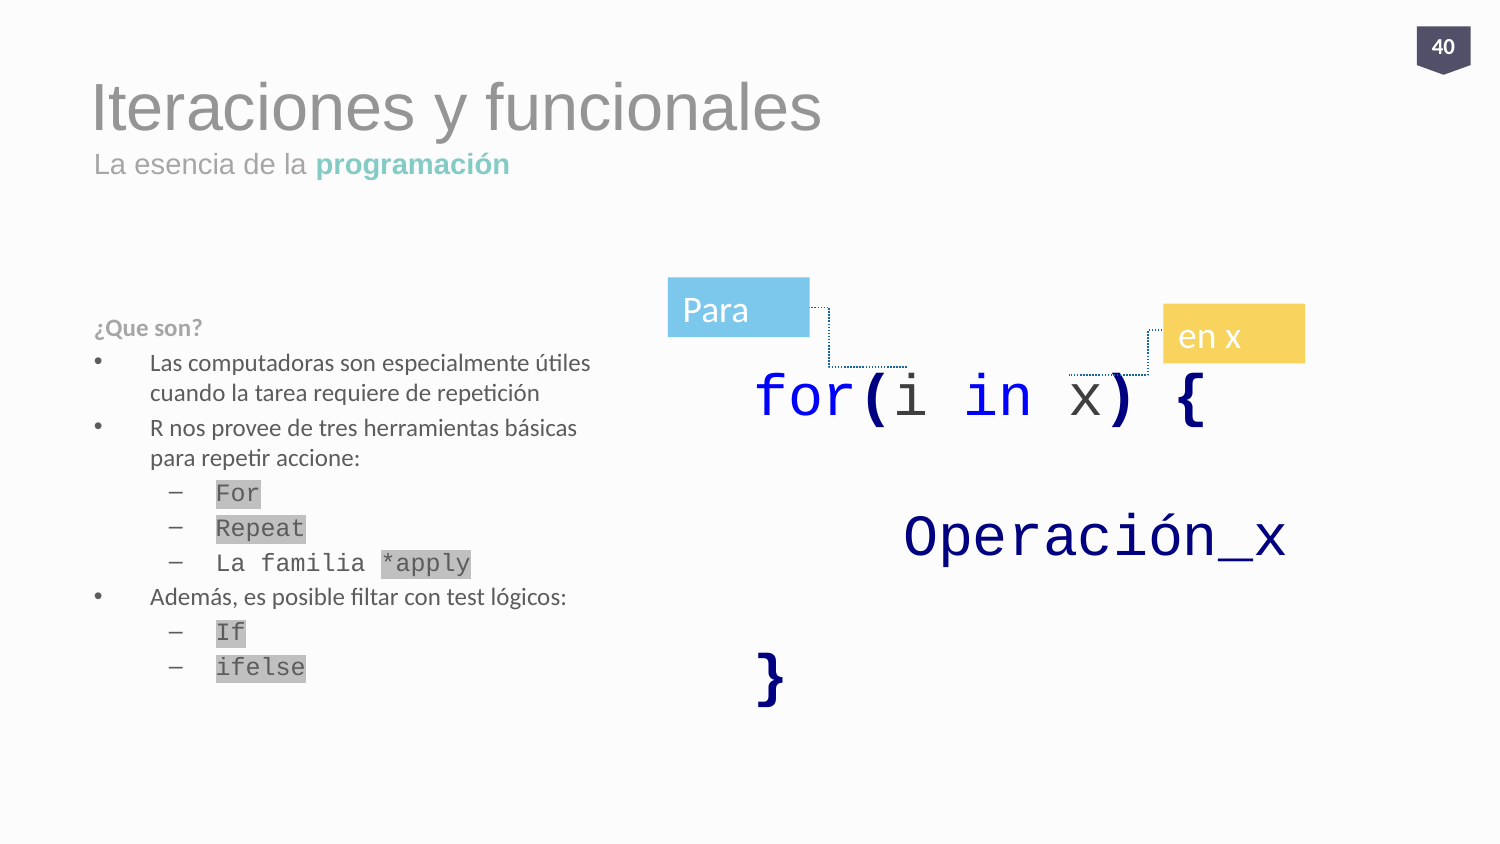

40
# Iteraciones y funcionales
La esencia de la programación
Para
en x
¿Que son?
Las computadoras son especialmente útiles cuando la tarea requiere de repetición
R nos provee de tres herramientas básicas para repetir accione:
For
Repeat
La familia *apply
Además, es posible filtar con test lógicos:
If
ifelse
for(i in x) {

	Operación_x

}